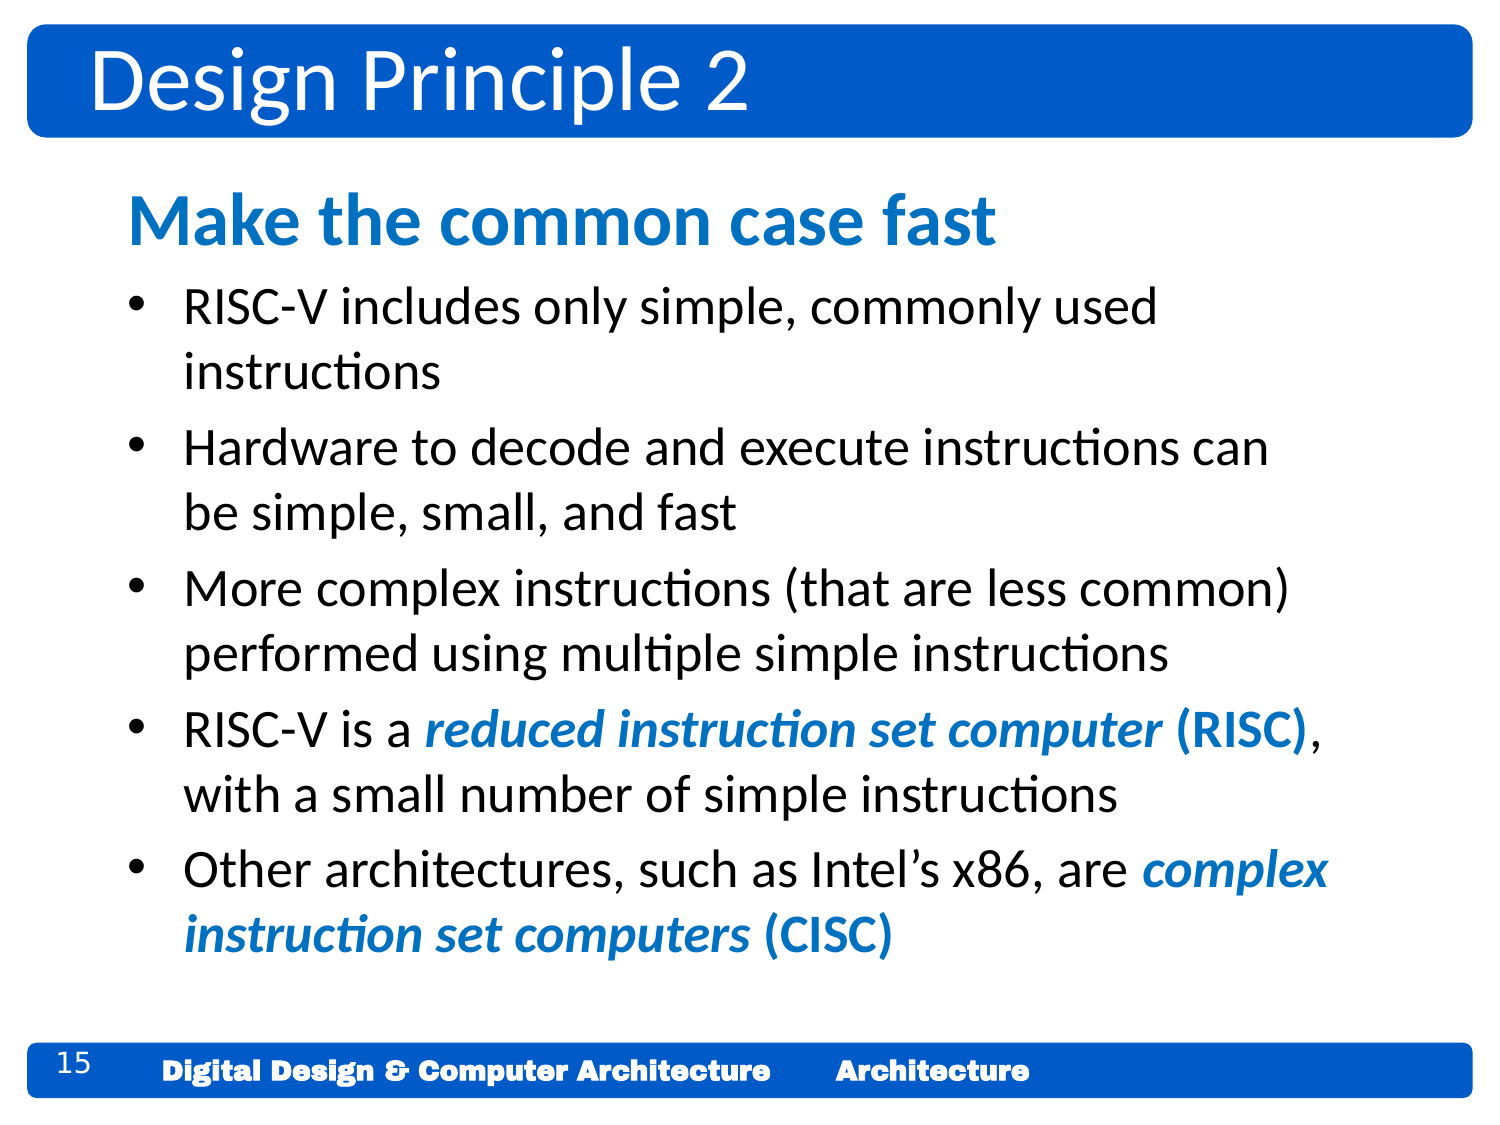

Design Principle 2
Make the common case fast
RISC-V includes only simple, commonly used instructions
Hardware to decode and execute instructions can be simple, small, and fast
More complex instructions (that are less common) performed using multiple simple instructions
RISC-V is a reduced instruction set computer (RISC), with a small number of simple instructions
Other architectures, such as Intel’s x86, are complex instruction set computers (CISC)
15